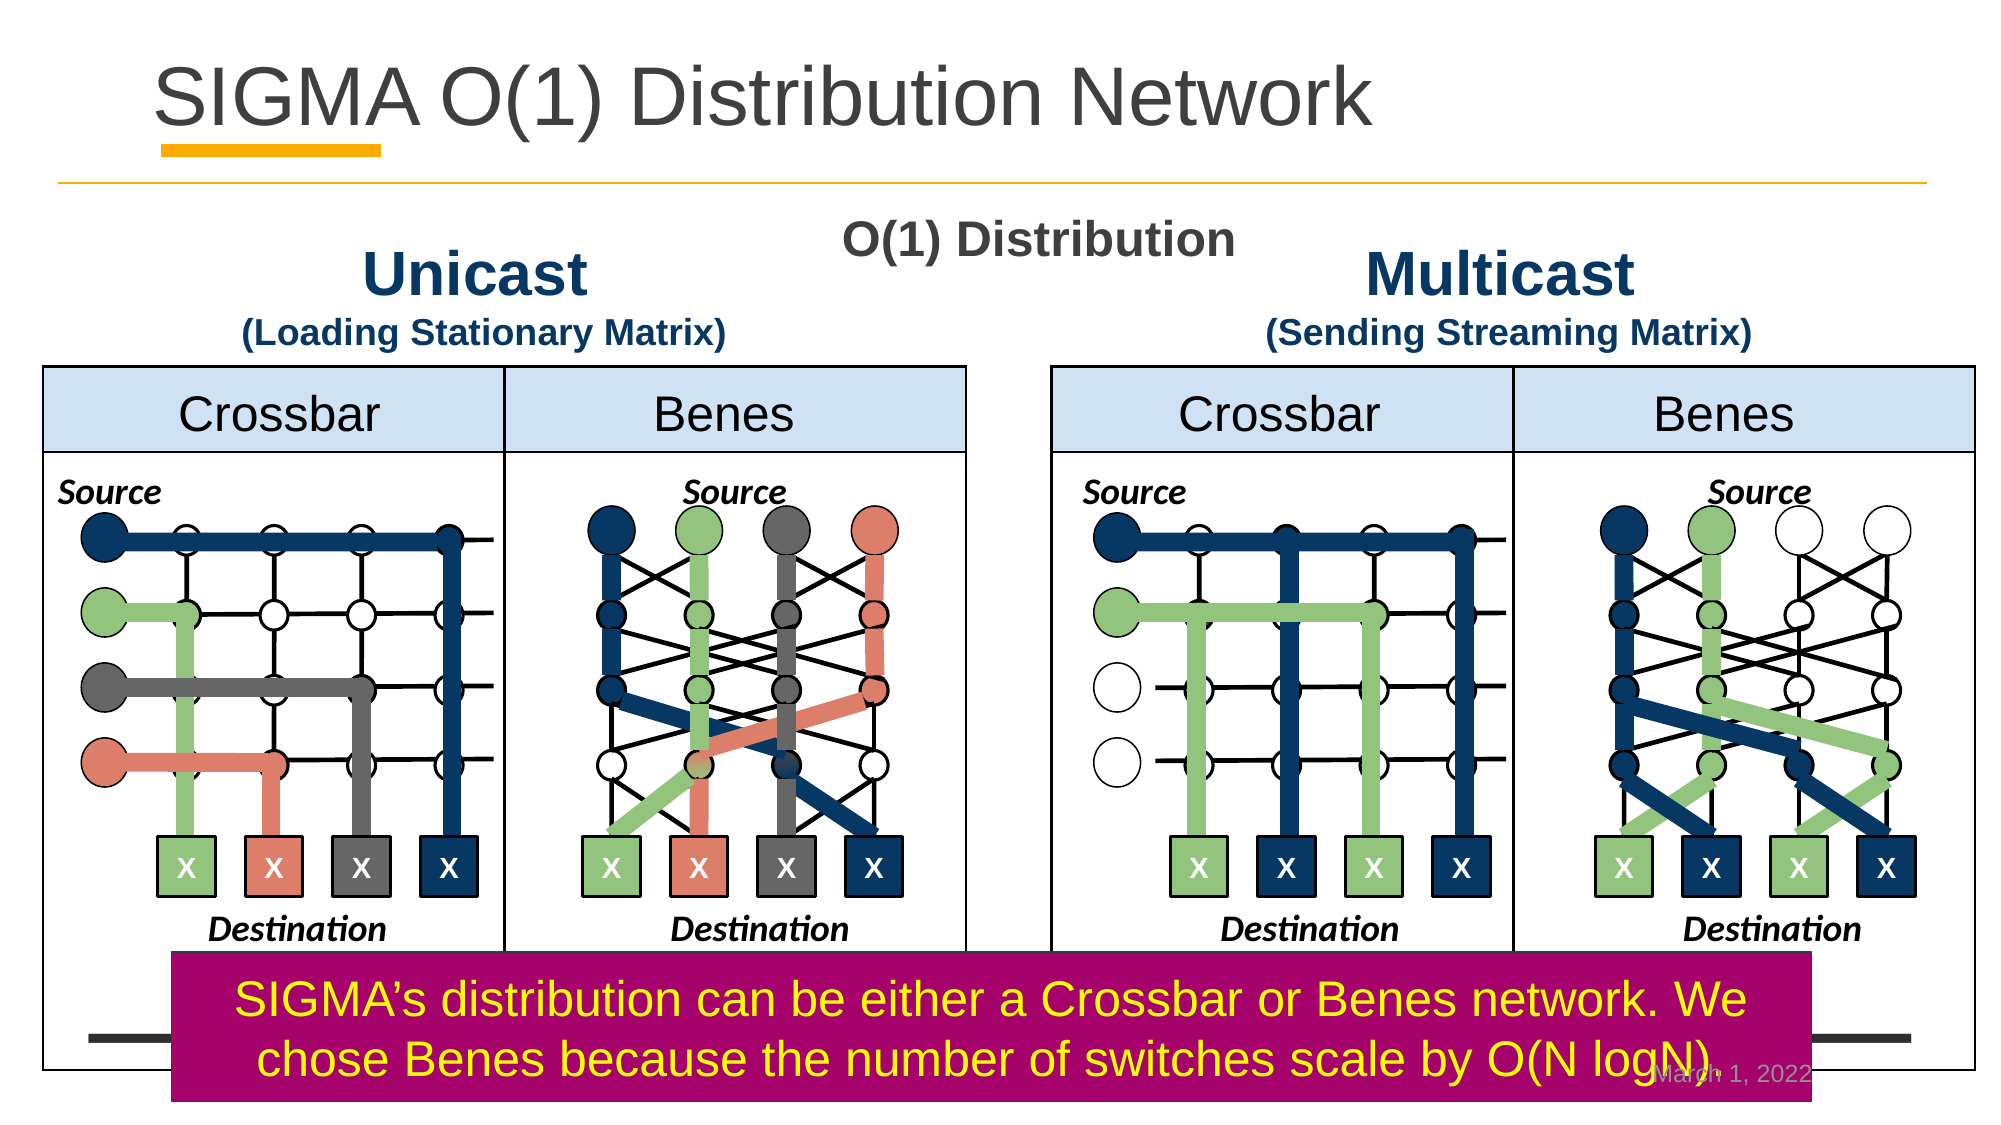

58
# SIGMA O(1) Distribution Network

O(1) Distribution
Unicast
(Loading Stationary Matrix)
Multicast
(Sending Streaming Matrix)
Crossbar
Crossbar
Benes
Benes
Crossbar
Crossbar
Benes
Benes
|  |  |
| --- | --- |
|  |  |
|  |  |
| --- | --- |
|  |  |
Source
Source
Source
Source

X
X
X
X
X
X
X
X
X
X
X
X
X
X
X
X
Destination
Destination
Destination
Destination
SIGMA’s distribution can be either a Crossbar or Benes network. We chose Benes because the number of switches scale by O(N logN).
March 1, 2022